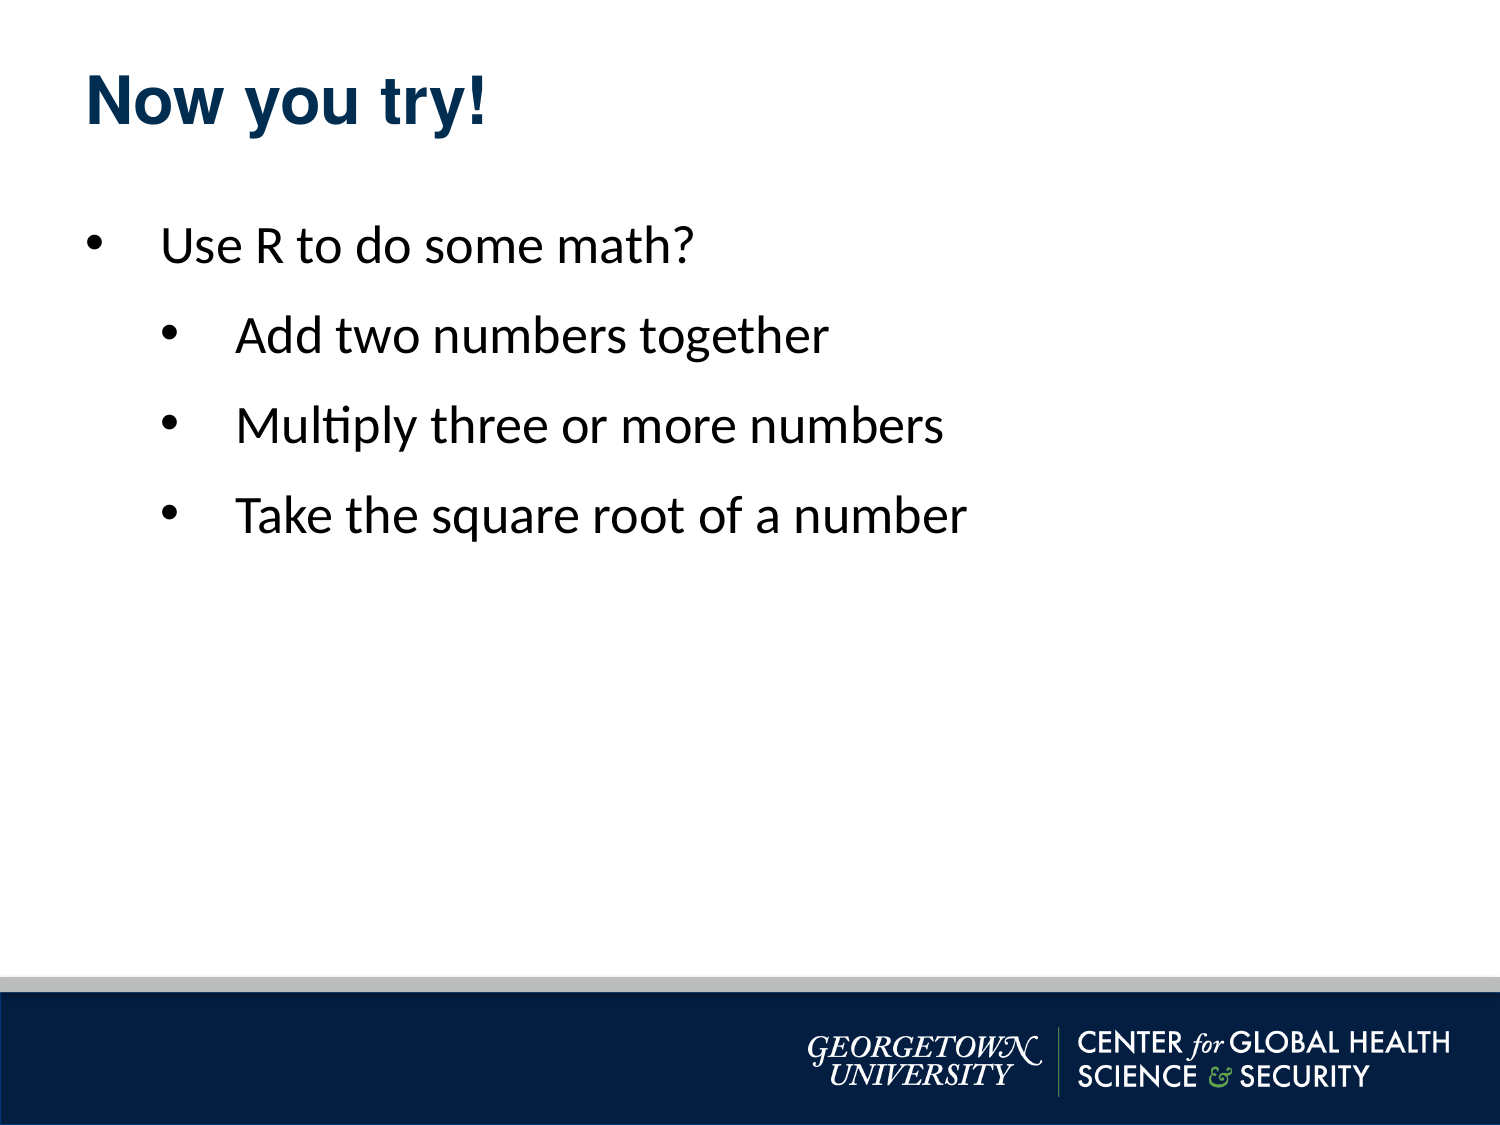

Now you try!
Use R to do some math?
Add two numbers together
Multiply three or more numbers
Take the square root of a number